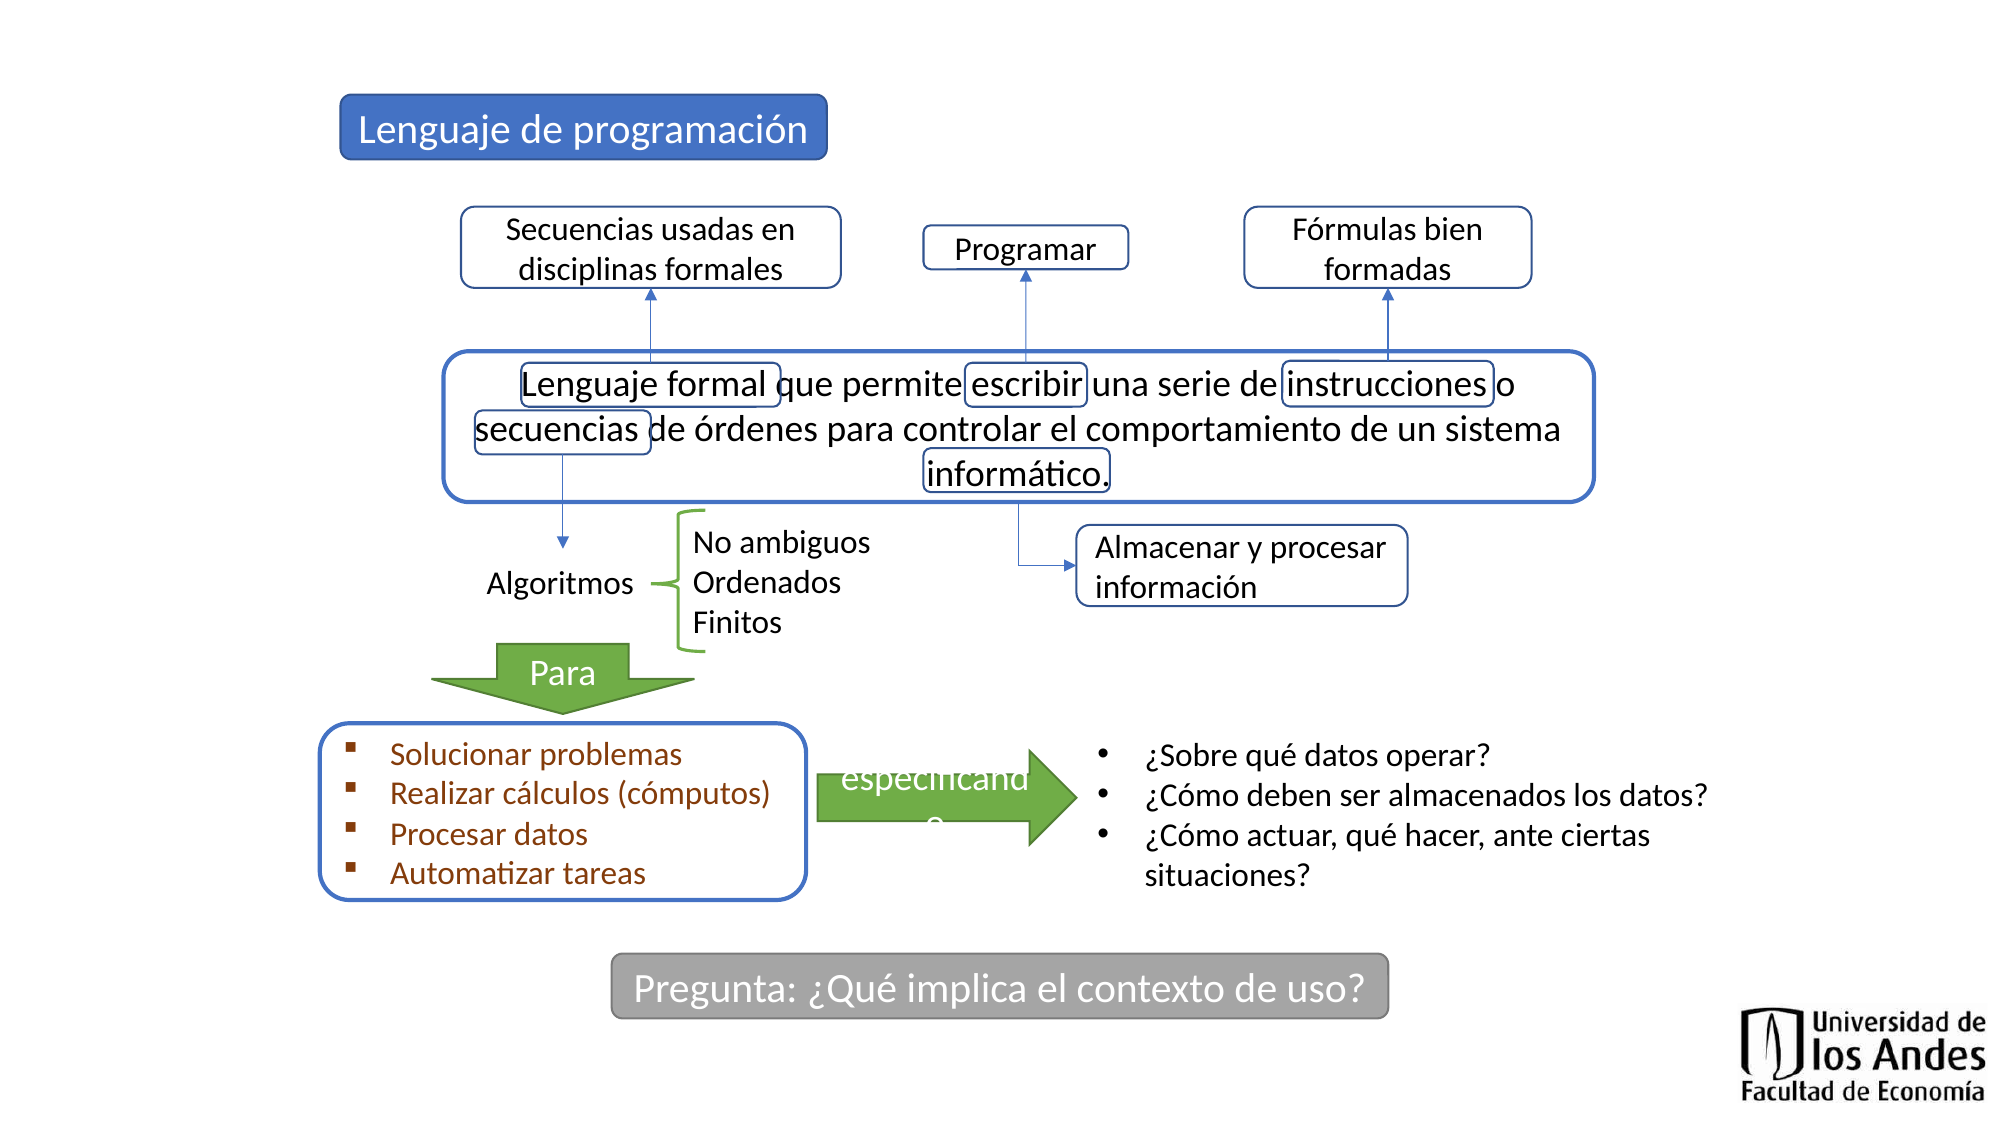

Lenguaje de programación
Fórmulas bien formadas
Secuencias usadas en disciplinas formales
Programar
Lenguaje formal que permite escribir una serie de instrucciones o secuencias de órdenes para controlar el comportamiento de un sistema informático.

No ambiguos
Ordenados
Finitos
Almacenar y procesar información
Algoritmos
Para
especificando
Solucionar problemas
Realizar cálculos (cómputos)
Procesar datos
Automatizar tareas
¿Sobre qué datos operar?
¿Cómo deben ser almacenados los datos?
¿Cómo actuar, qué hacer, ante ciertas situaciones?
Pregunta: ¿Qué implica el contexto de uso?